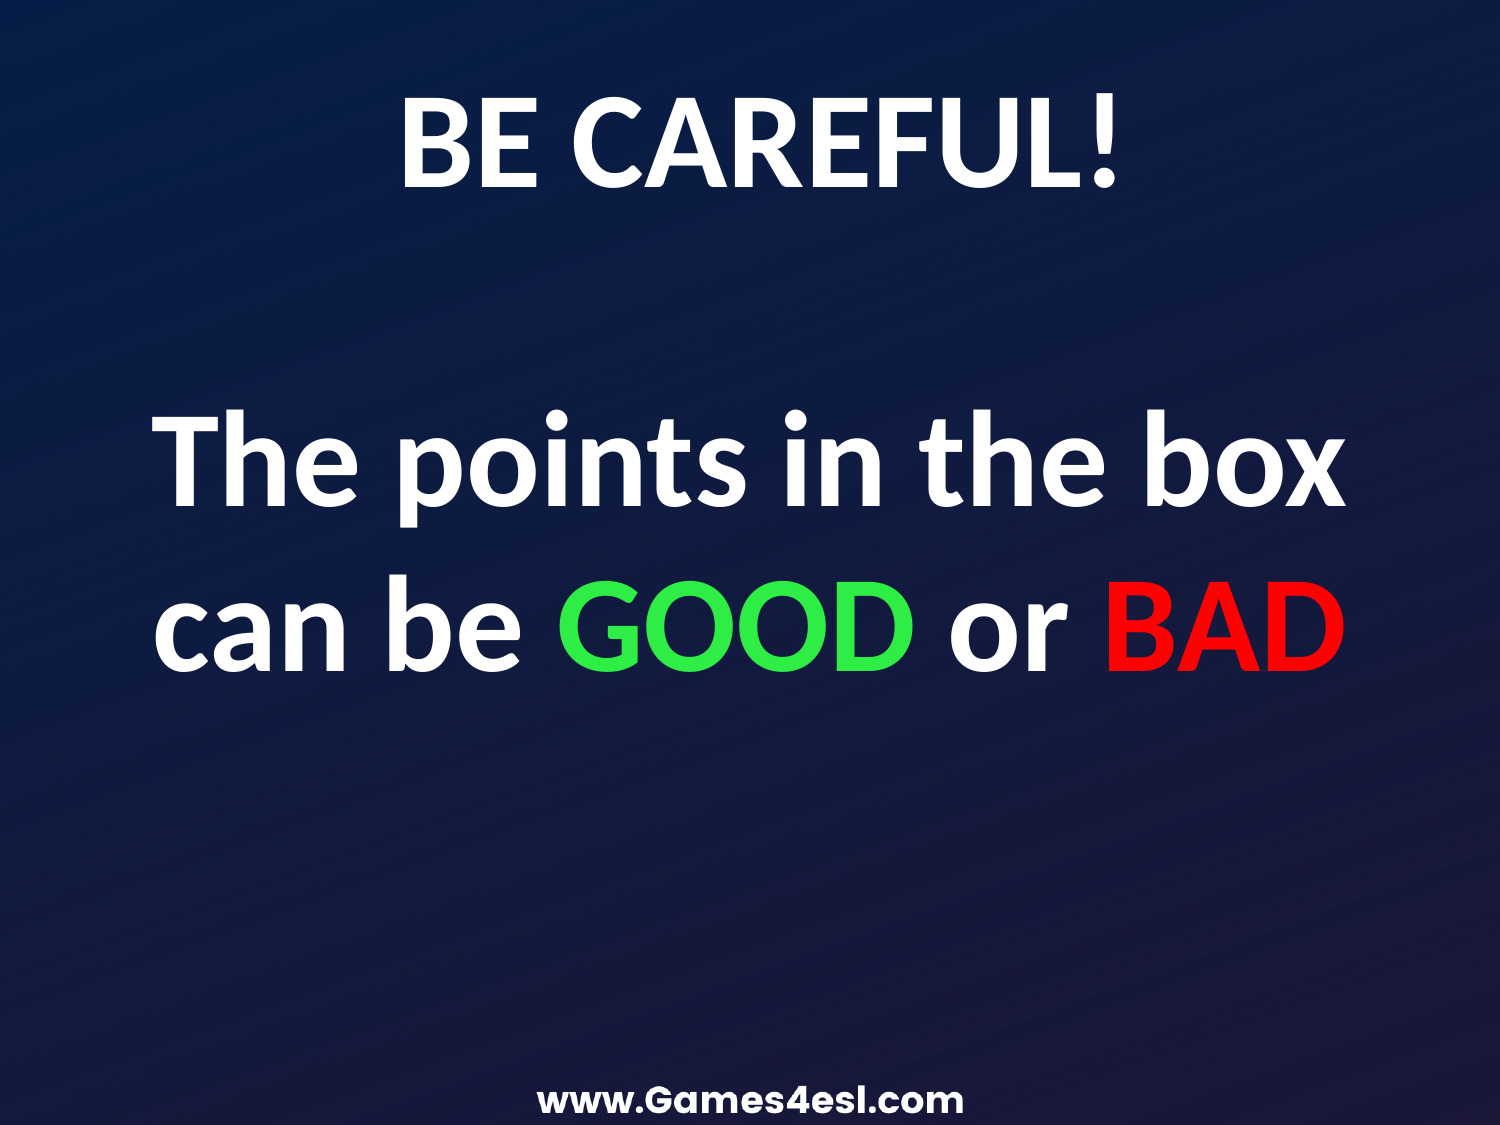

BE CAREFUL!
The points in the box can be GOOD or BAD